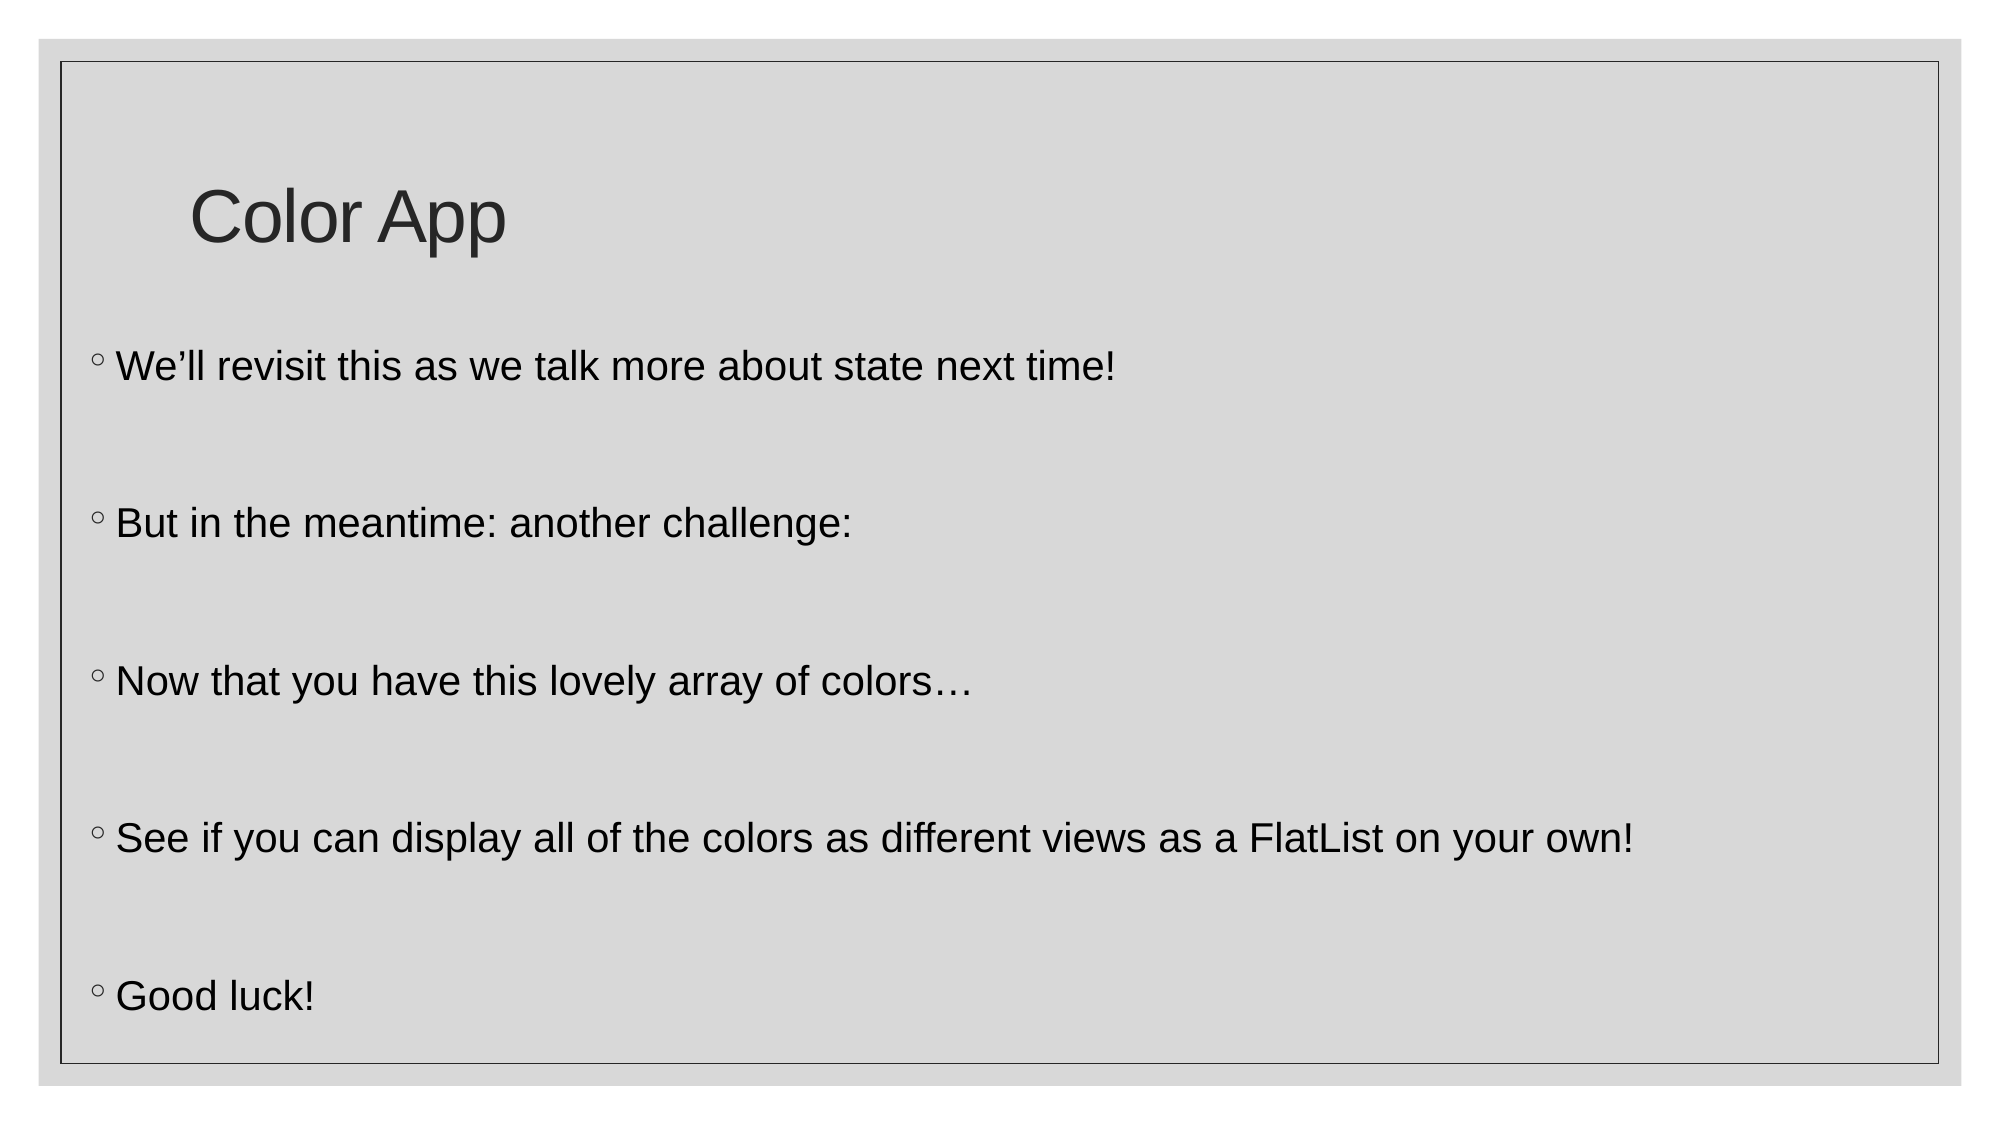

# Color App

We’ll revisit this as we talk more about state next time!

But in the meantime: another challenge:

Now that you have this lovely array of colors…

See if you can display all of the colors as different views as a FlatList on your own!

Good luck!